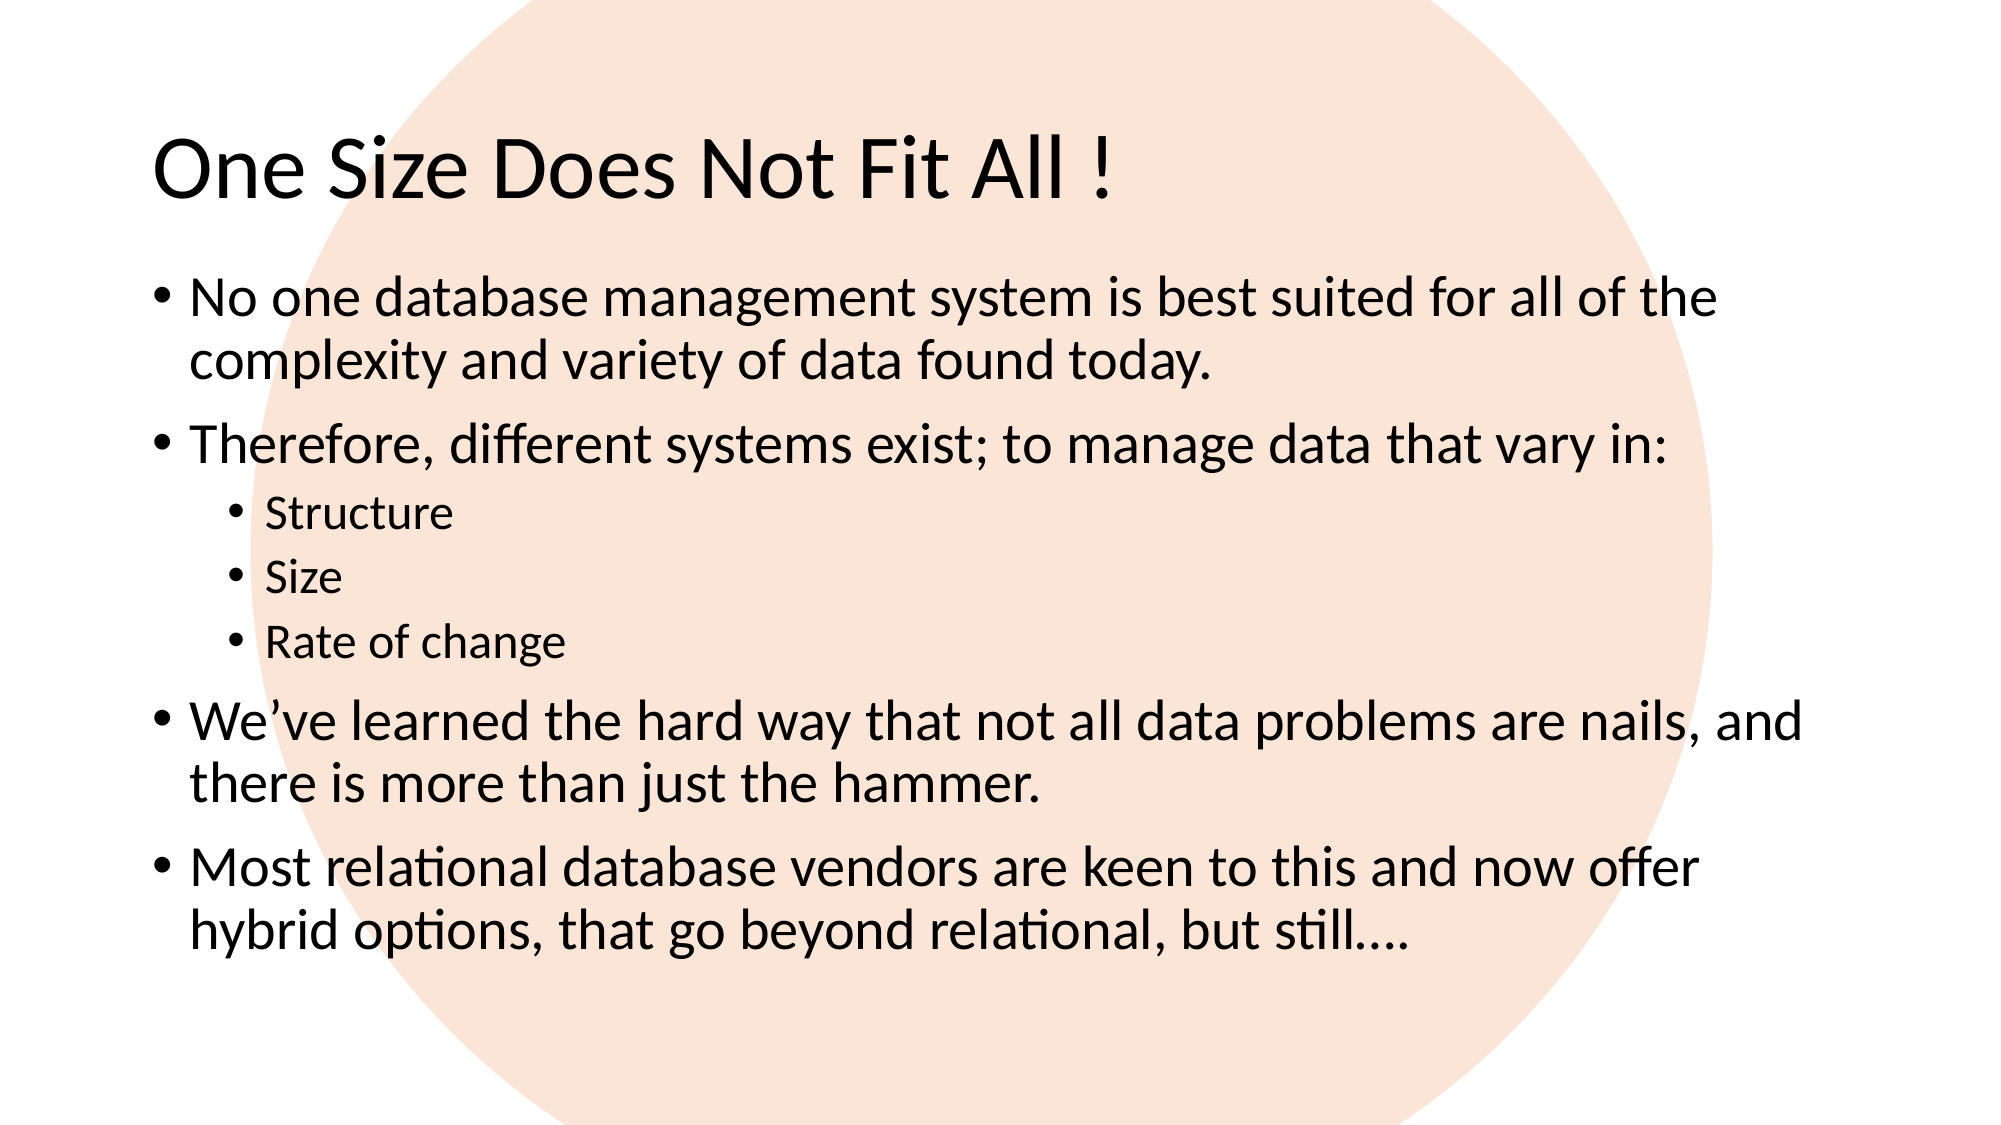

# One Size Does Not Fit All !
No one database management system is best suited for all of the complexity and variety of data found today.
Therefore, different systems exist; to manage data that vary in:
Structure
Size
Rate of change
We’ve learned the hard way that not all data problems are nails, and there is more than just the hammer.
Most relational database vendors are keen to this and now offer hybrid options, that go beyond relational, but still….